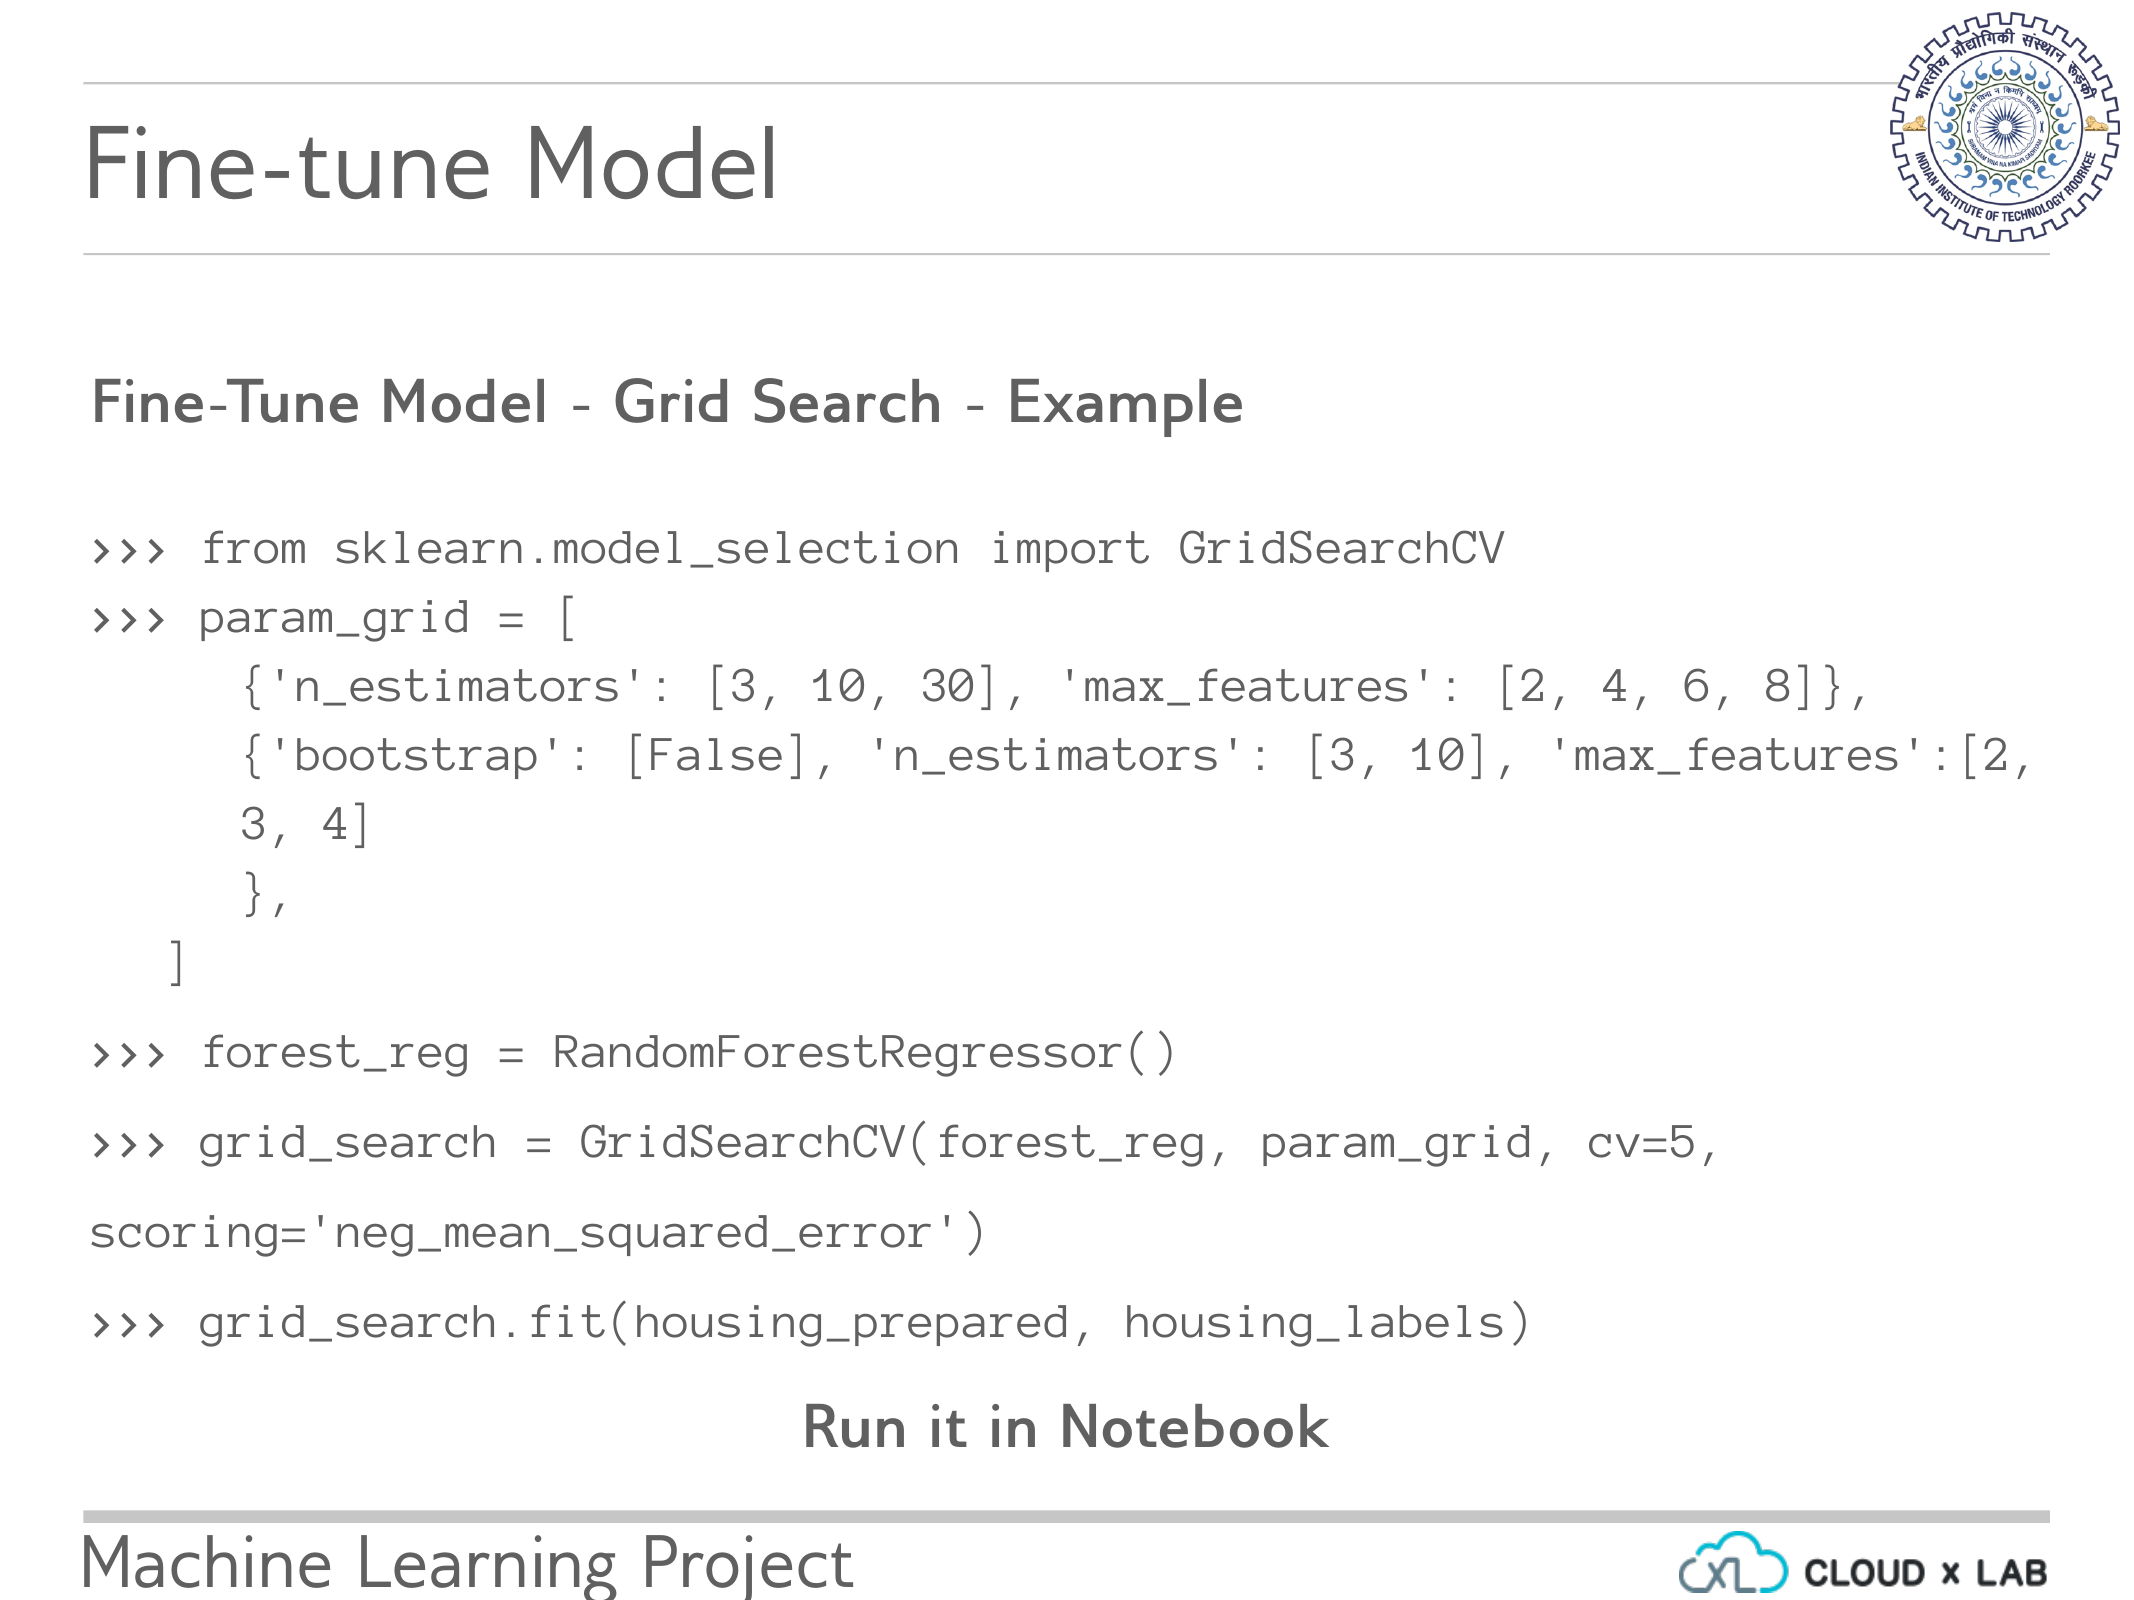

Fine-tune Model
Fine-Tune Model - Grid Search - Example

>>> from sklearn.model_selection import GridSearchCV
>>> param_grid = [
{'n_estimators': [3, 10, 30], 'max_features': [2, 4, 6, 8]},
{'bootstrap': [False], 'n_estimators': [3, 10], 'max_features':[2, 3, 4]
},
]
>>> forest_reg = RandomForestRegressor()
>>> grid_search = GridSearchCV(forest_reg, param_grid, cv=5, scoring='neg_mean_squared_error')
>>> grid_search.fit(housing_prepared, housing_labels)
Run it in Notebook